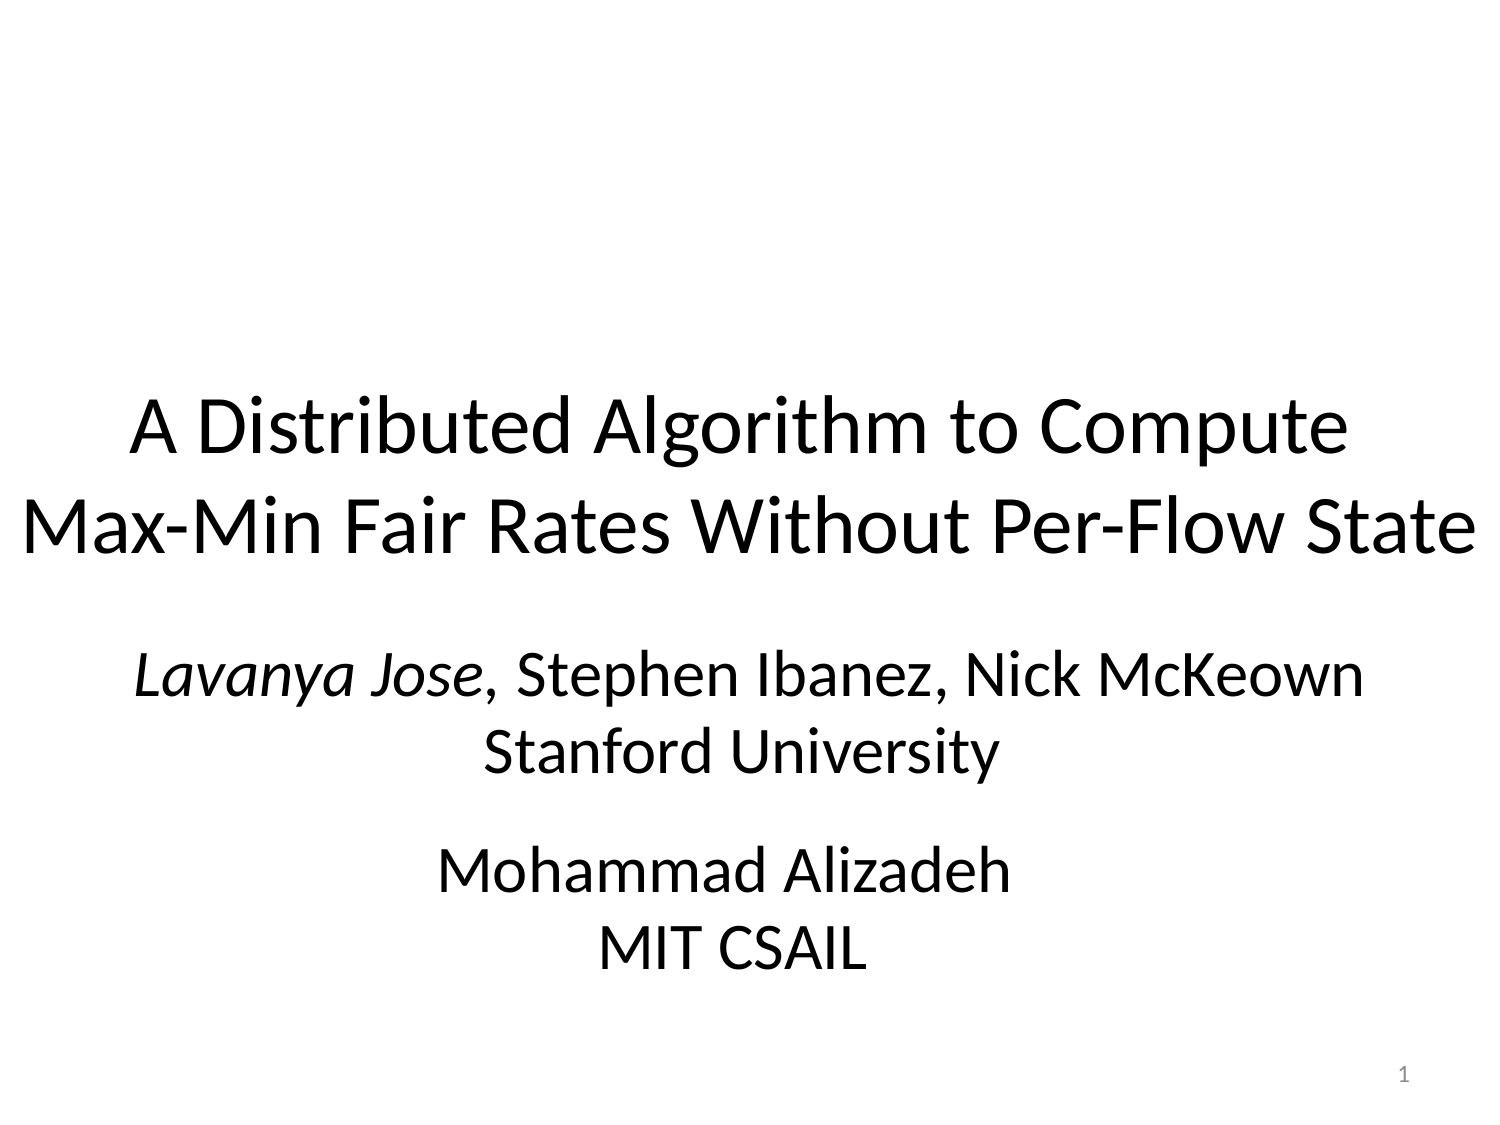

# A Distributed Algorithm to Compute Max-Min Fair Rates Without Per-Flow State
Lavanya Jose, Stephen Ibanez, Nick McKeown
Stanford University

Mohammad Alizadeh
MIT CSAIL
1